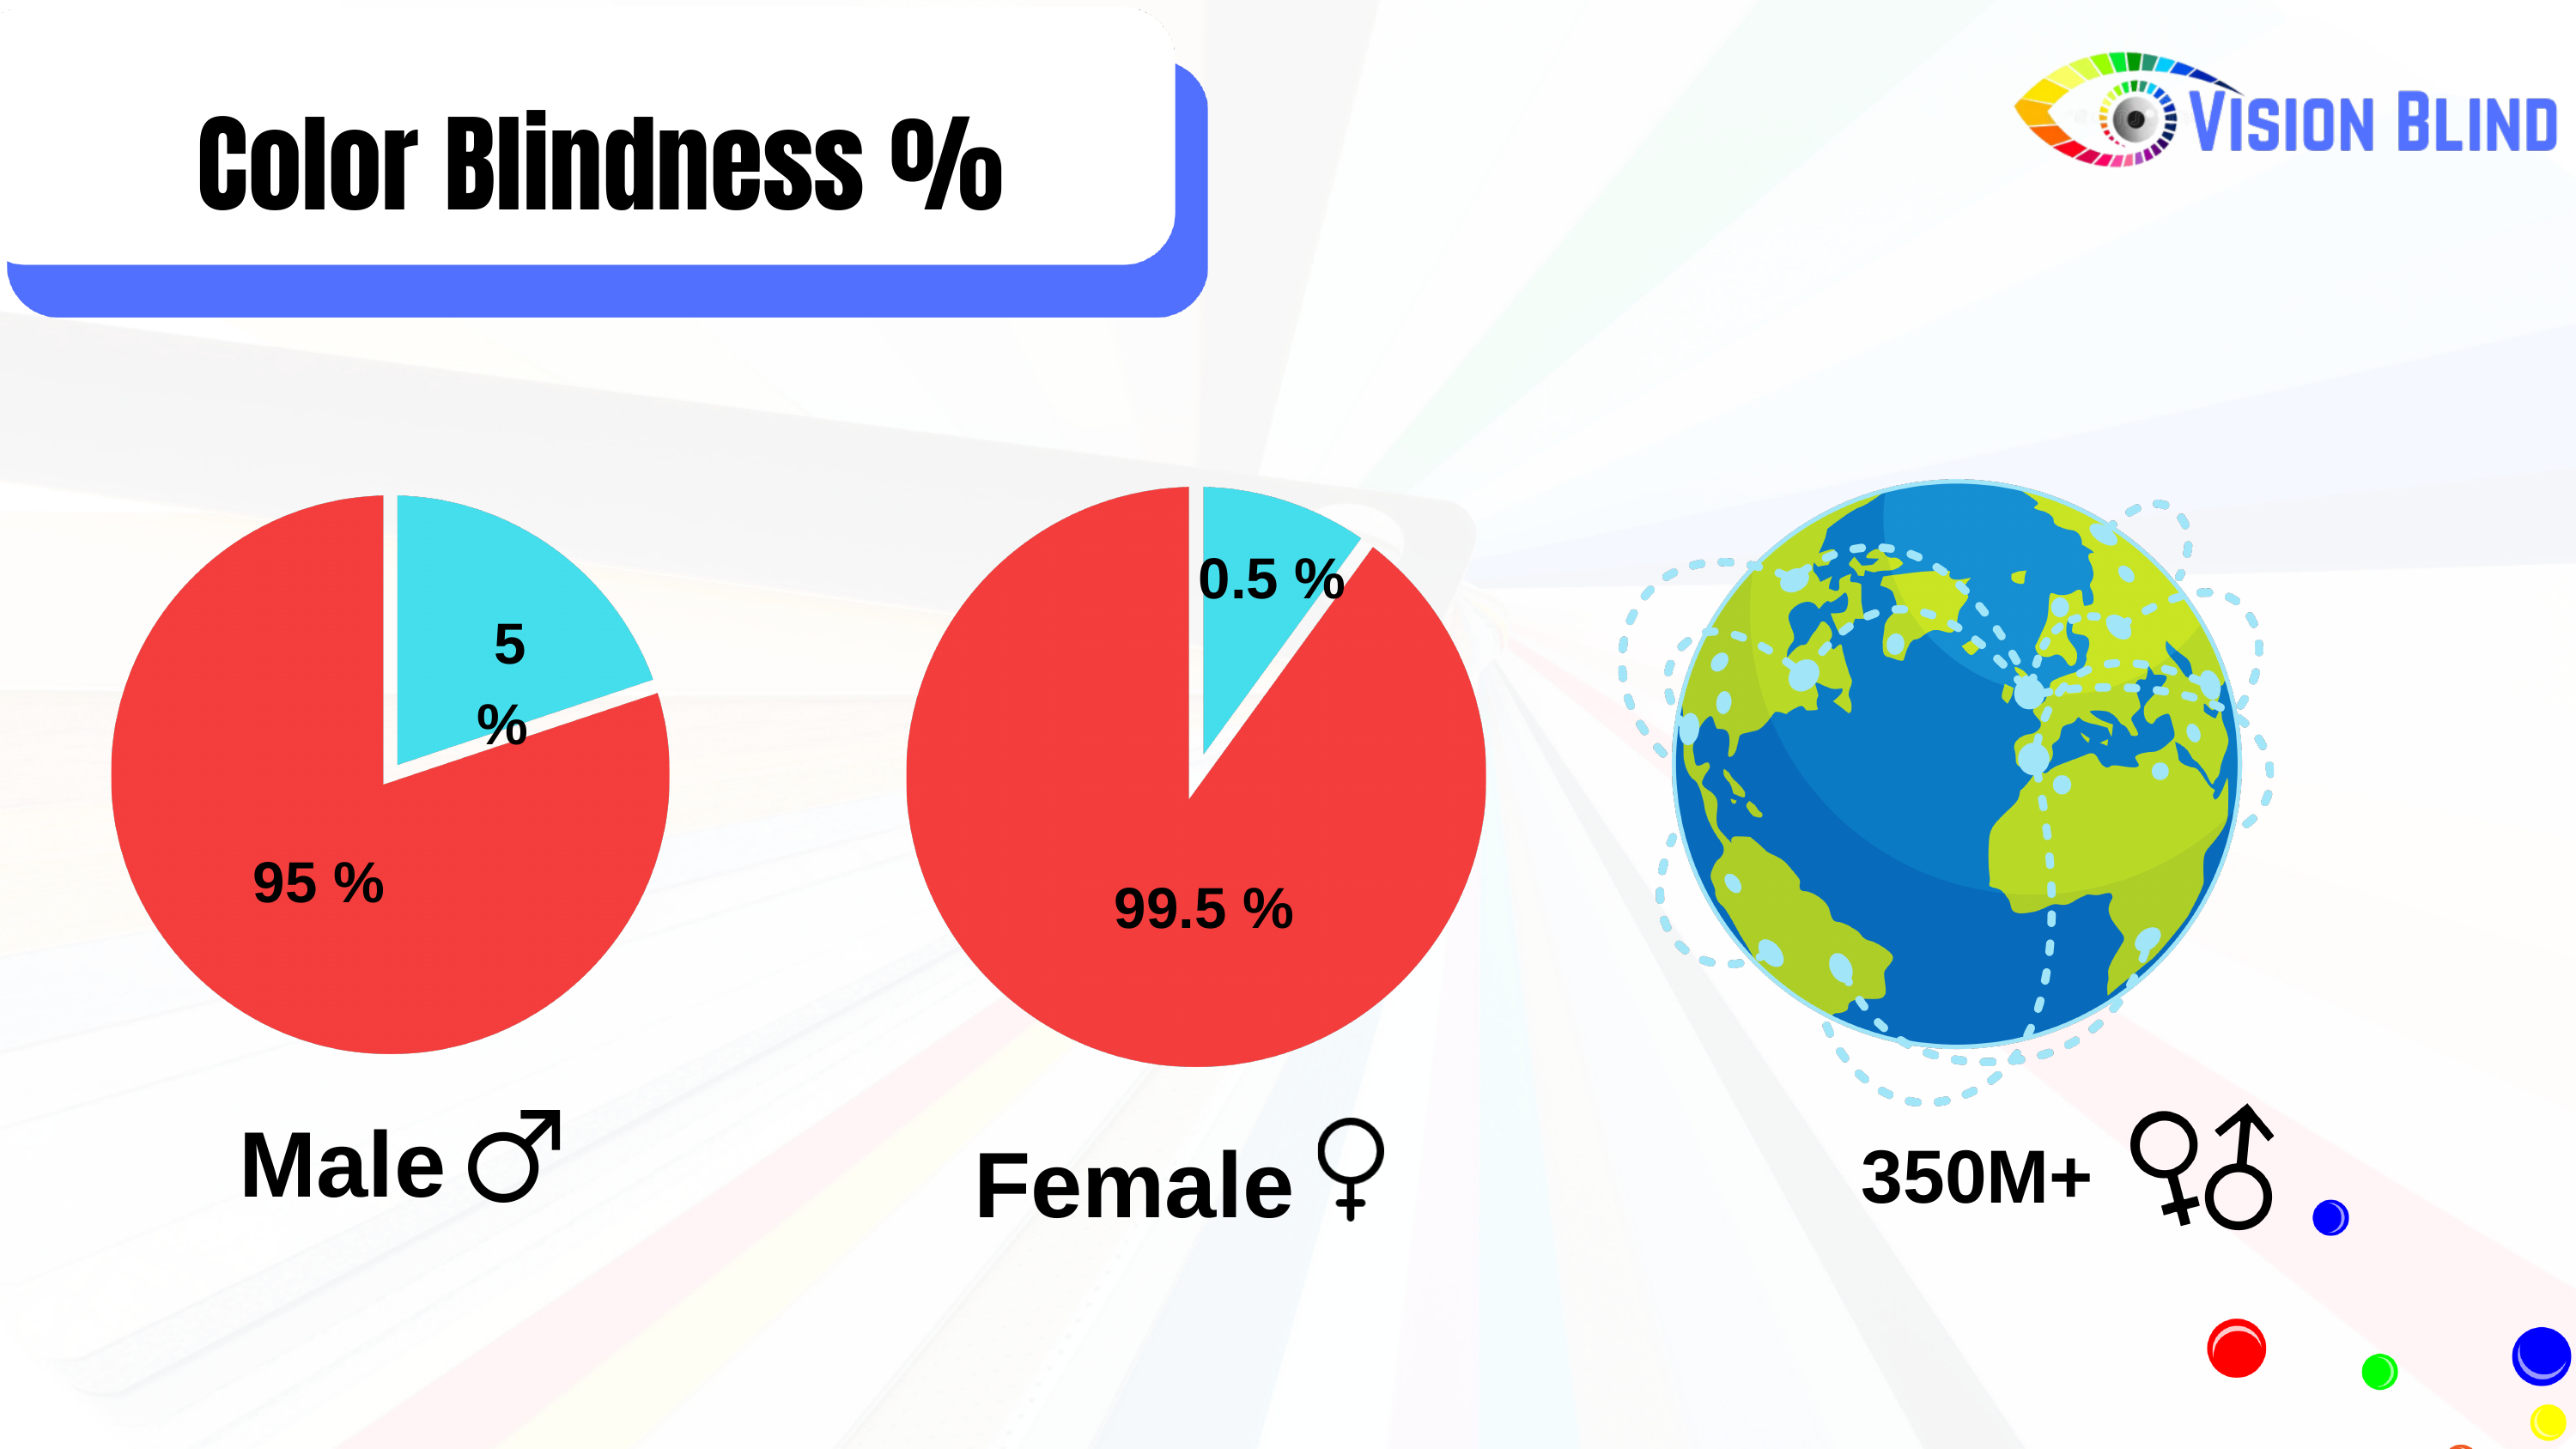

Color Blindness %

 0.5 %
 5 %
 95 %
 99.5 %
Male

Female

350M+